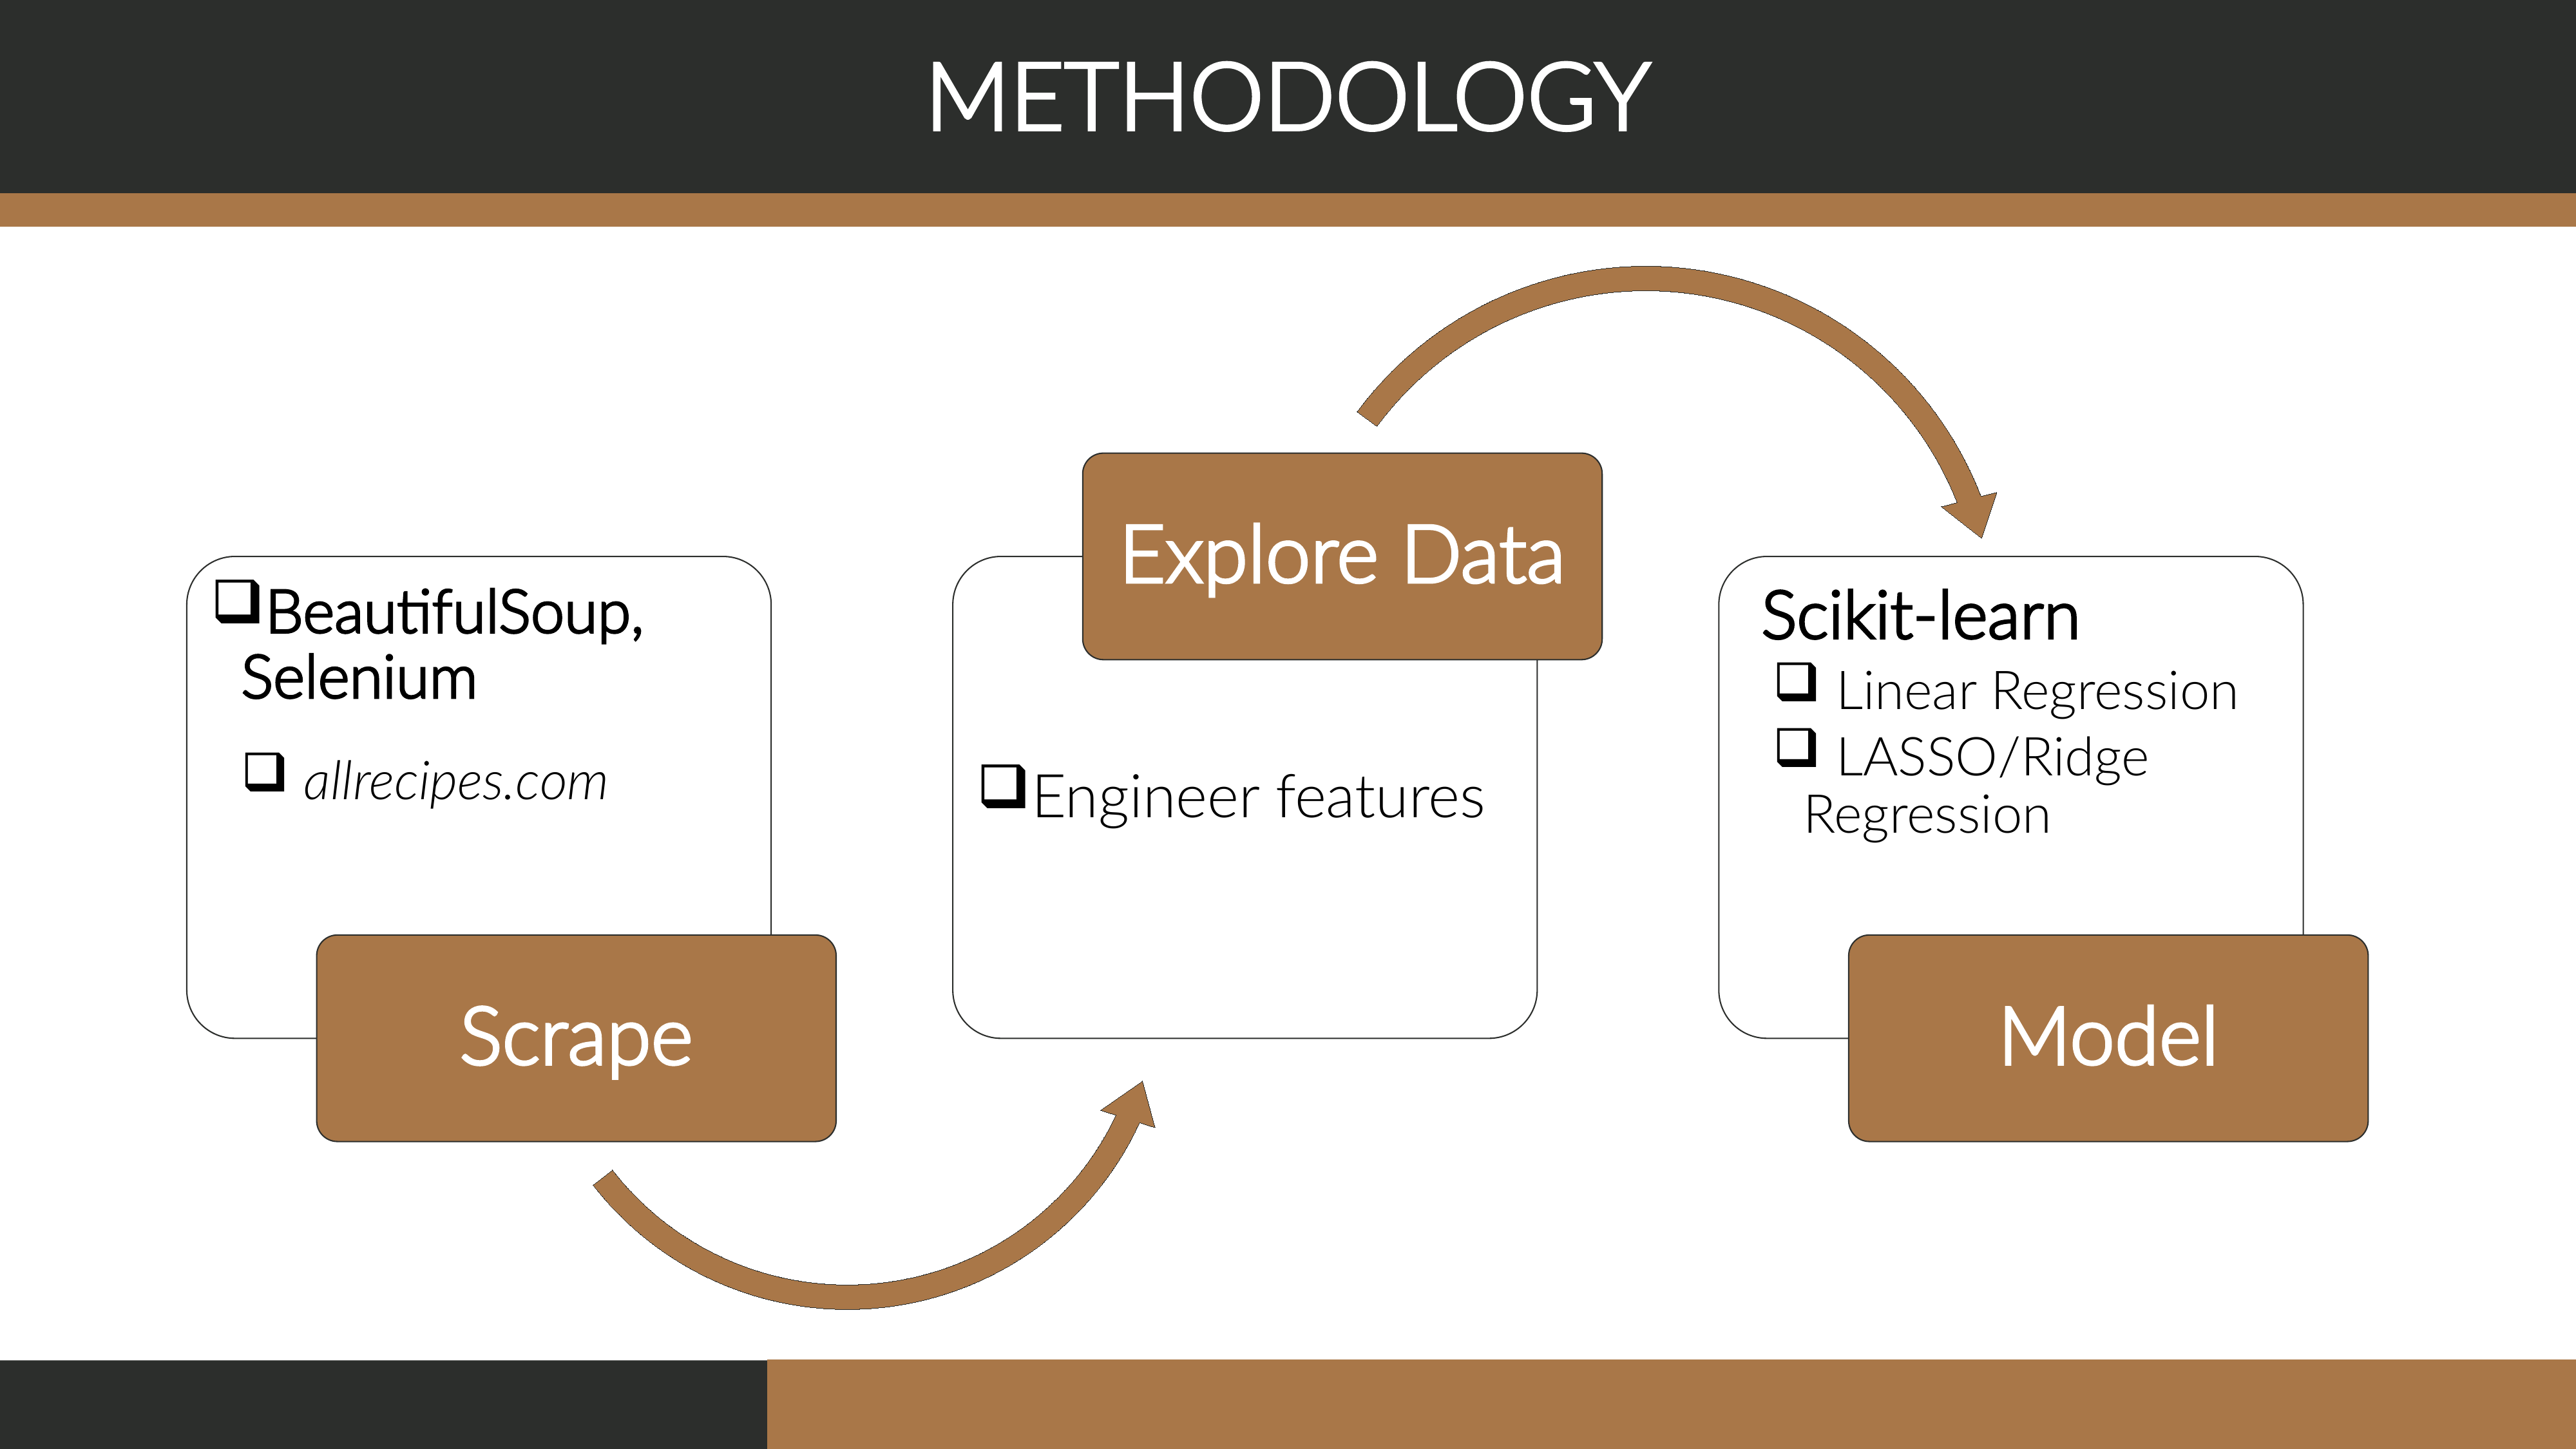

METHODOLOGY

Explore Data
BeautifulSoup, Selenium

 allrecipes.com

Engineer features
 Scikit-learn
 Linear Regression
 LASSO/Ridge Regression

Scrape
Model